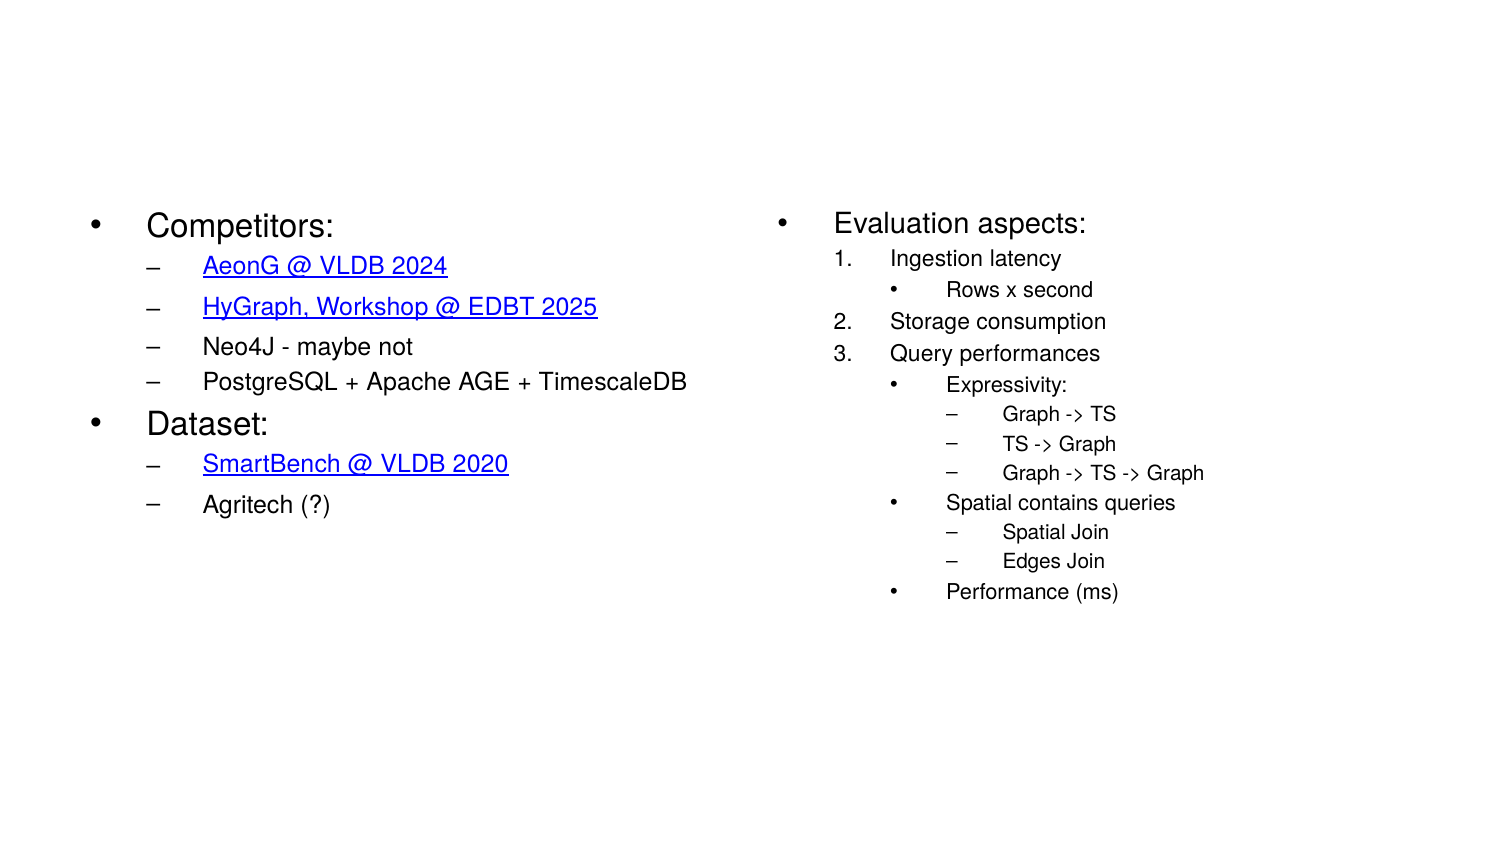

Competitors:
AeonG @ VLDB 2024
HyGraph, Workshop @ EDBT 2025
Neo4J - maybe not
PostgreSQL + Apache AGE + TimescaleDB
Dataset:
SmartBench @ VLDB 2020
Agritech (?)
Evaluation aspects:
Ingestion latency
Rows x second
Storage consumption
Query performances
Expressivity:
Graph -> TS
TS -> Graph
Graph -> TS -> Graph
Spatial contains queries
Spatial Join
Edges Join
Performance (ms)